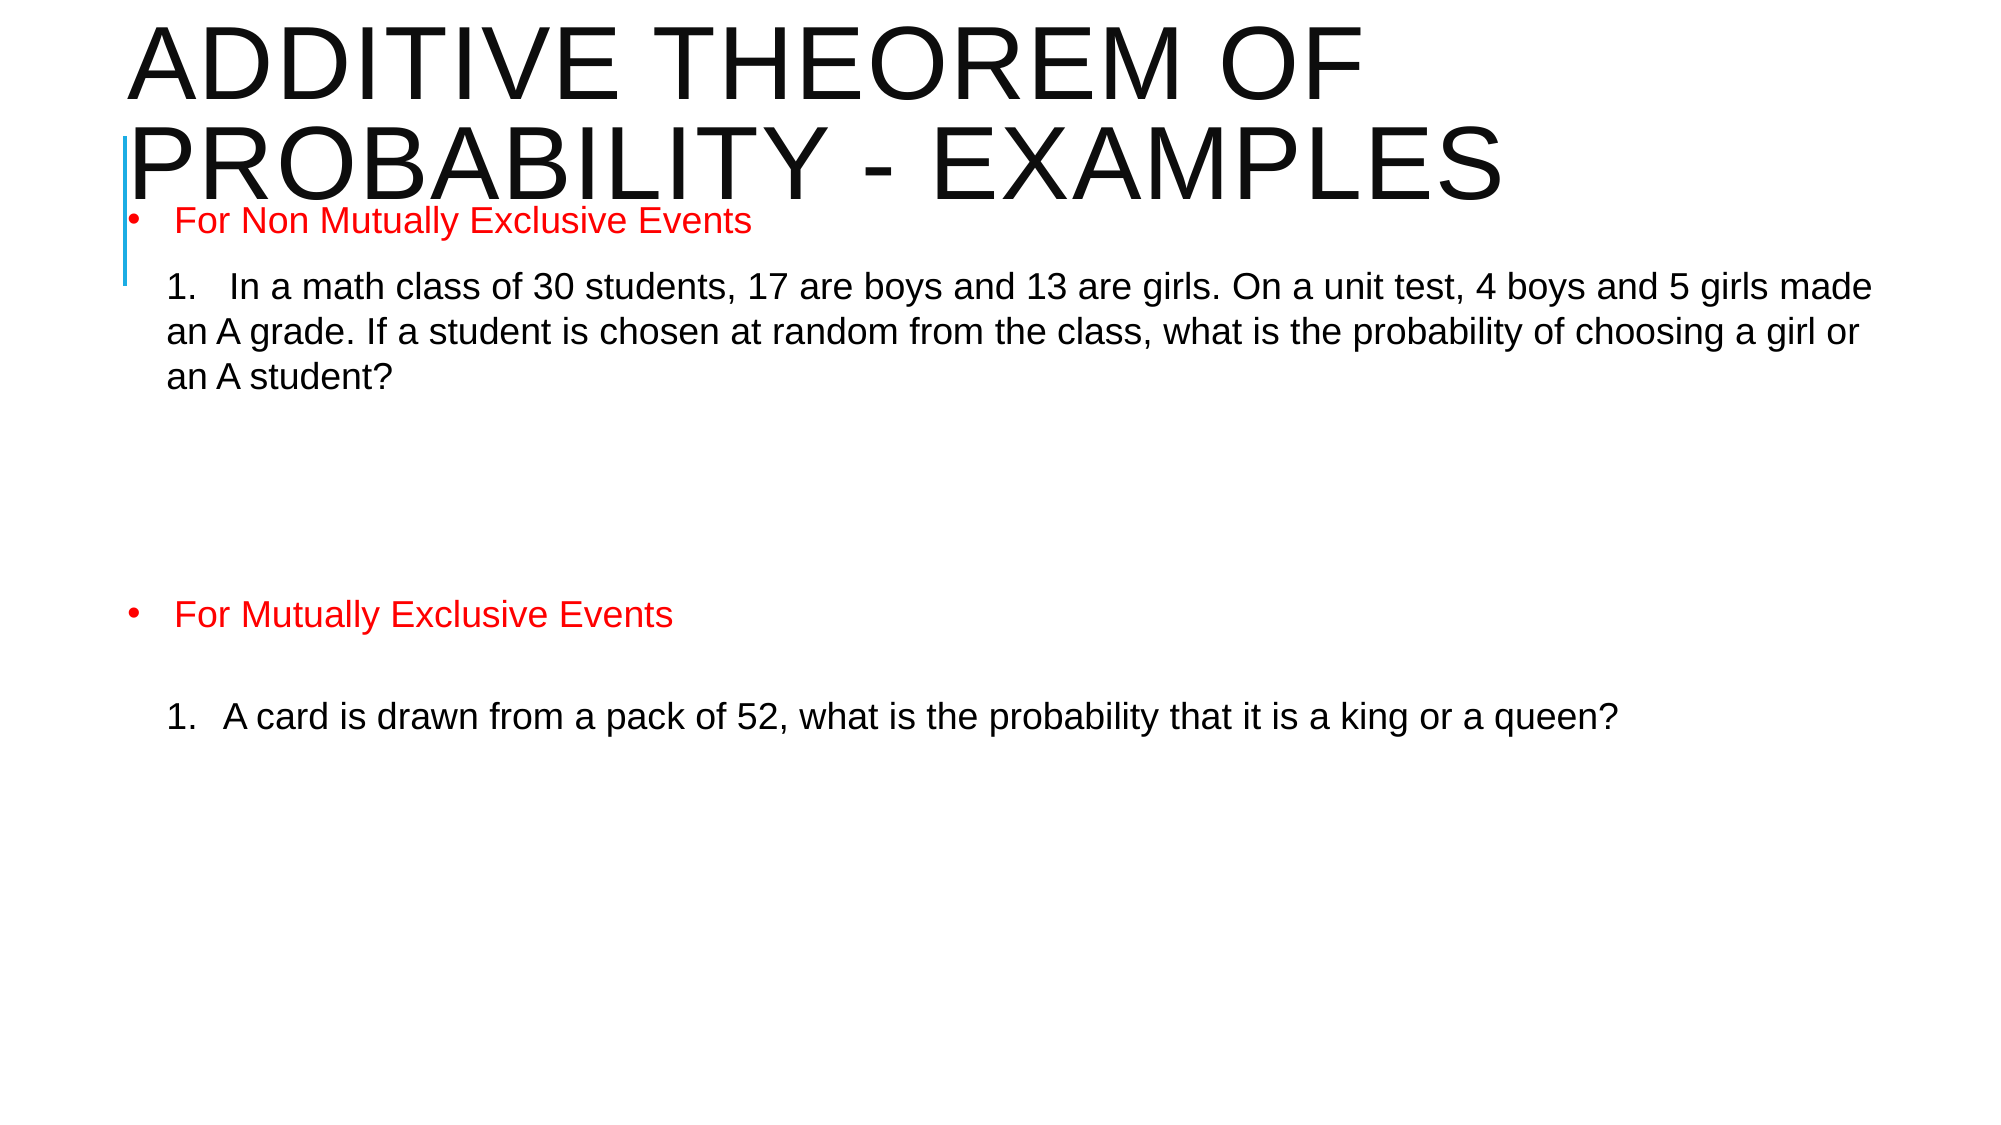

# Additive theorem of probability - Examples
For Non Mutually Exclusive Events

1.   In a math class of 30 students, 17 are boys and 13 are girls. On a unit test, 4 boys and 5 girls made an A grade. If a student is chosen at random from the class, what is the probability of choosing a girl or an A student?
For Mutually Exclusive Events
A card is drawn from a pack of 52, what is the probability that it is a king or a queen?